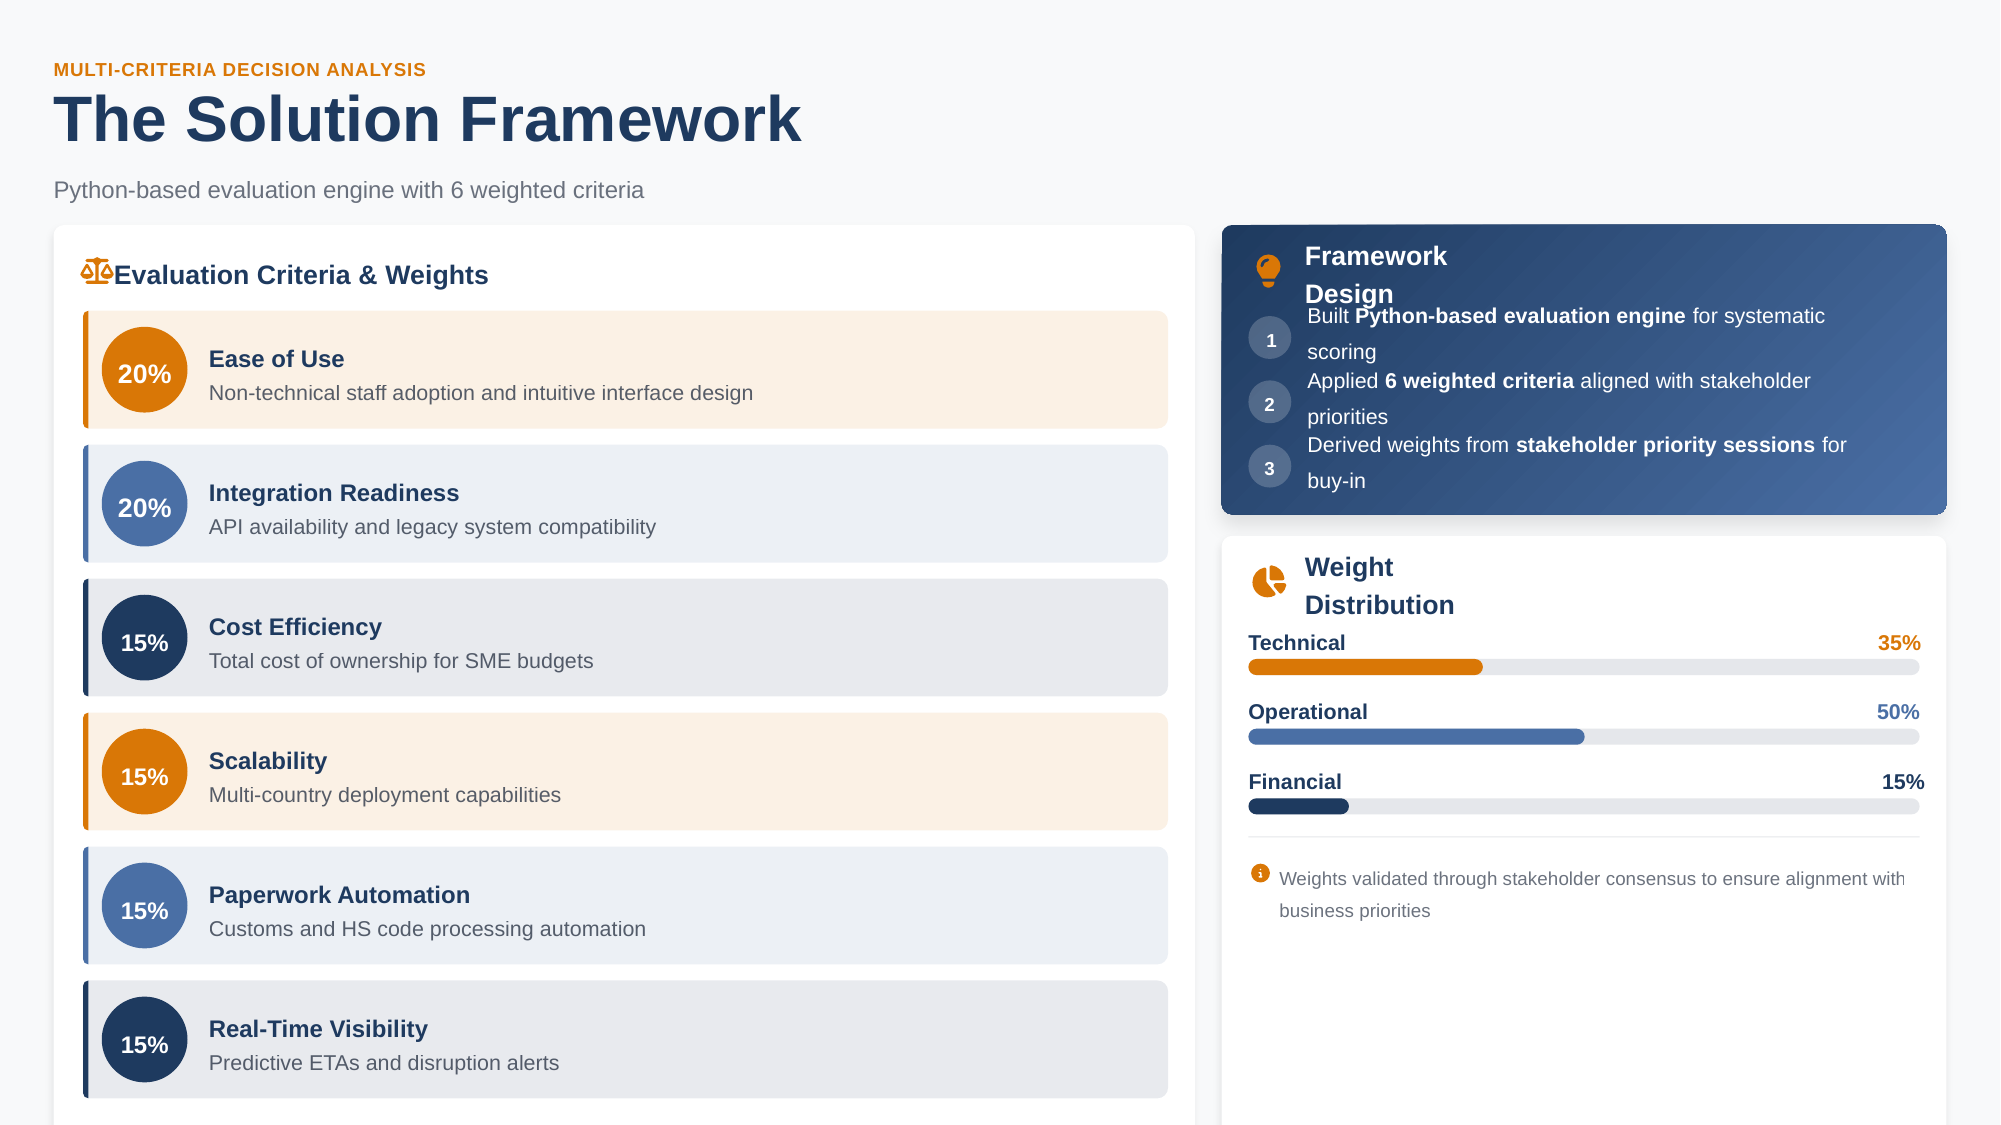

MULTI-CRITERIA DECISION ANALYSIS
The Solution Framework
Python-based evaluation engine with 6 weighted criteria

Evaluation Criteria & Weights
Framework Design

Built Python-based evaluation engine for systematic scoring

1
20%

Ease of Use
Non-technical staff adoption and intuitive interface design
Applied 6 weighted criteria aligned with stakeholder priorities

2
Derived weights from stakeholder priority sessions for buy-in

3
20%

Integration Readiness
API availability and legacy system compatibility

Weight Distribution

15%

Cost Efficiency
Technical
35%
Total cost of ownership for SME budgets

Operational
50%

15%

Scalability
Financial
15%
Multi-country deployment capabilities

Weights validated through stakeholder consensus to ensure alignment with business priorities
15%

Paperwork Automation
Customs and HS code processing automation

15%

Real-Time Visibility
Predictive ETAs and disruption alerts